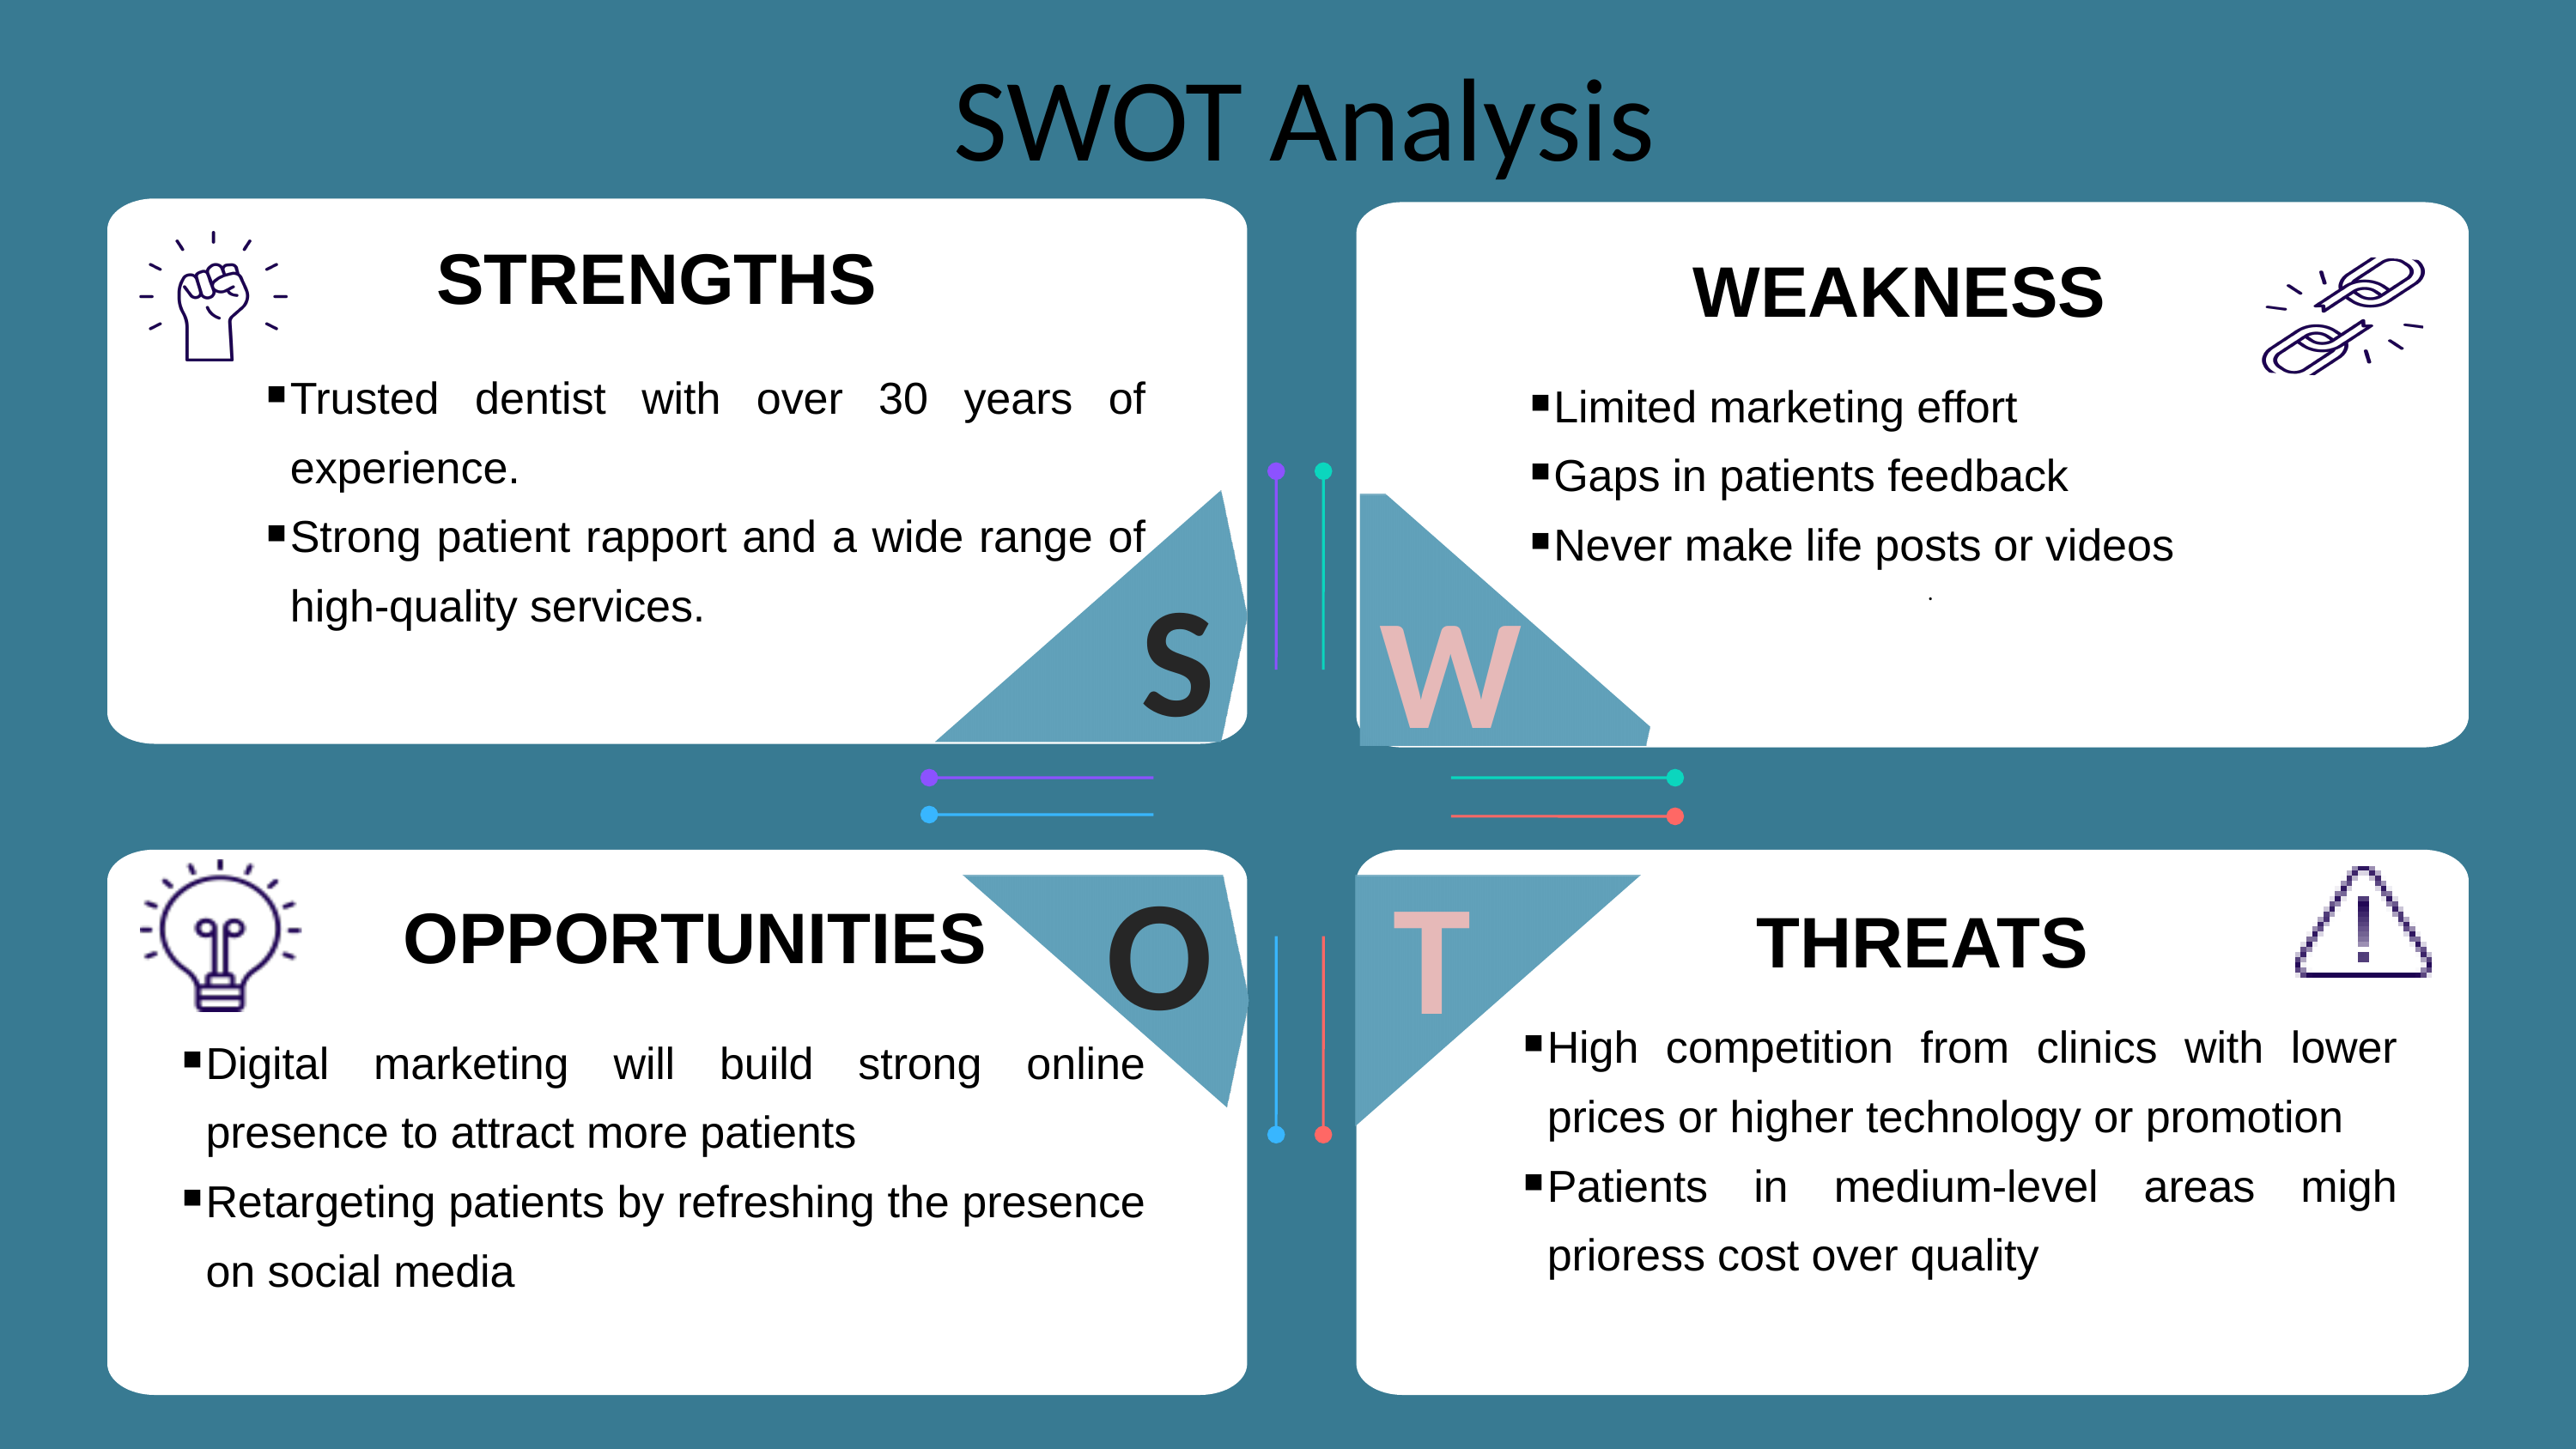

SWOT Analysis

STRENGTHS
WEAKNESS
Trusted dentist with over 30 years of experience.
Strong patient rapport and a wide range of high-quality services.
Limited marketing effort
Gaps in patients feedback
Never make life posts or videos
.

OPPORTUNITIES
THREATS

High competition from clinics with lower prices or higher technology or promotion
Patients in medium-level areas migh prioress cost over quality
Digital marketing will build strong online presence to attract more patients
Retargeting patients by refreshing the presence on social media

S
W
O
T